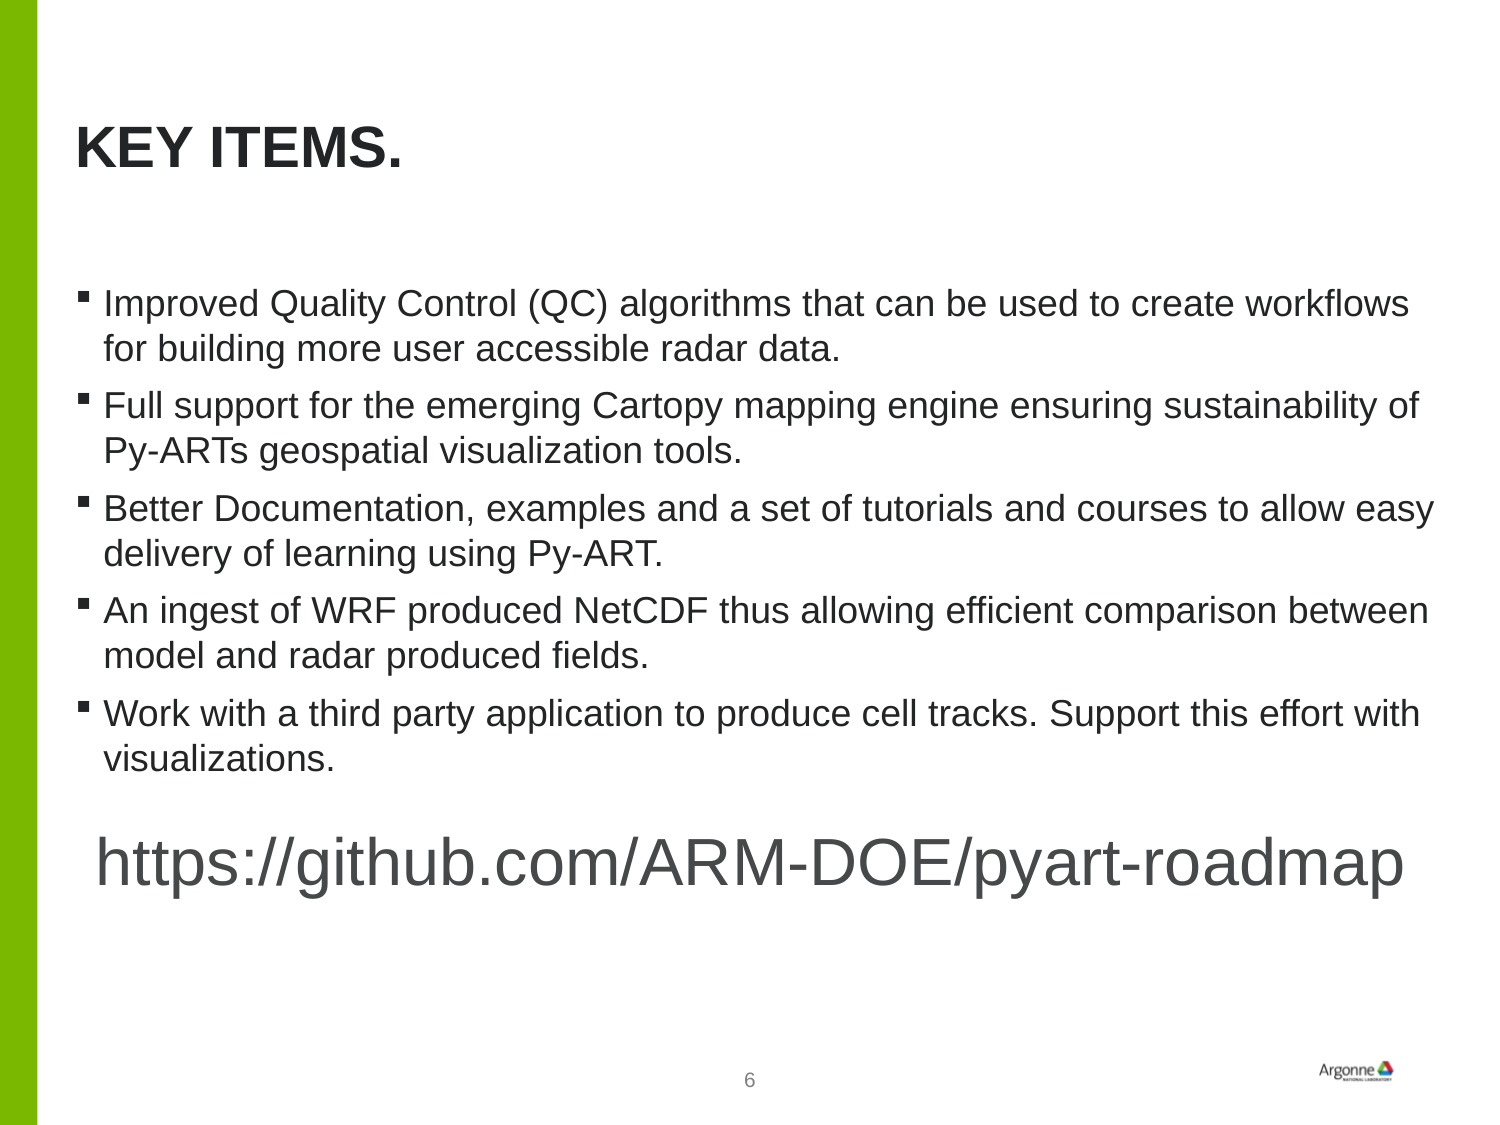

# Key items.

Improved Quality Control (QC) algorithms that can be used to create workflows for building more user accessible radar data.
Full support for the emerging Cartopy mapping engine ensuring sustainability of Py-ARTs geospatial visualization tools.
Better Documentation, examples and a set of tutorials and courses to allow easy delivery of learning using Py-ART.
An ingest of WRF produced NetCDF thus allowing efficient comparison between model and radar produced fields.
Work with a third party application to produce cell tracks. Support this effort with visualizations.

https://github.com/ARM-DOE/pyart-roadmap
6